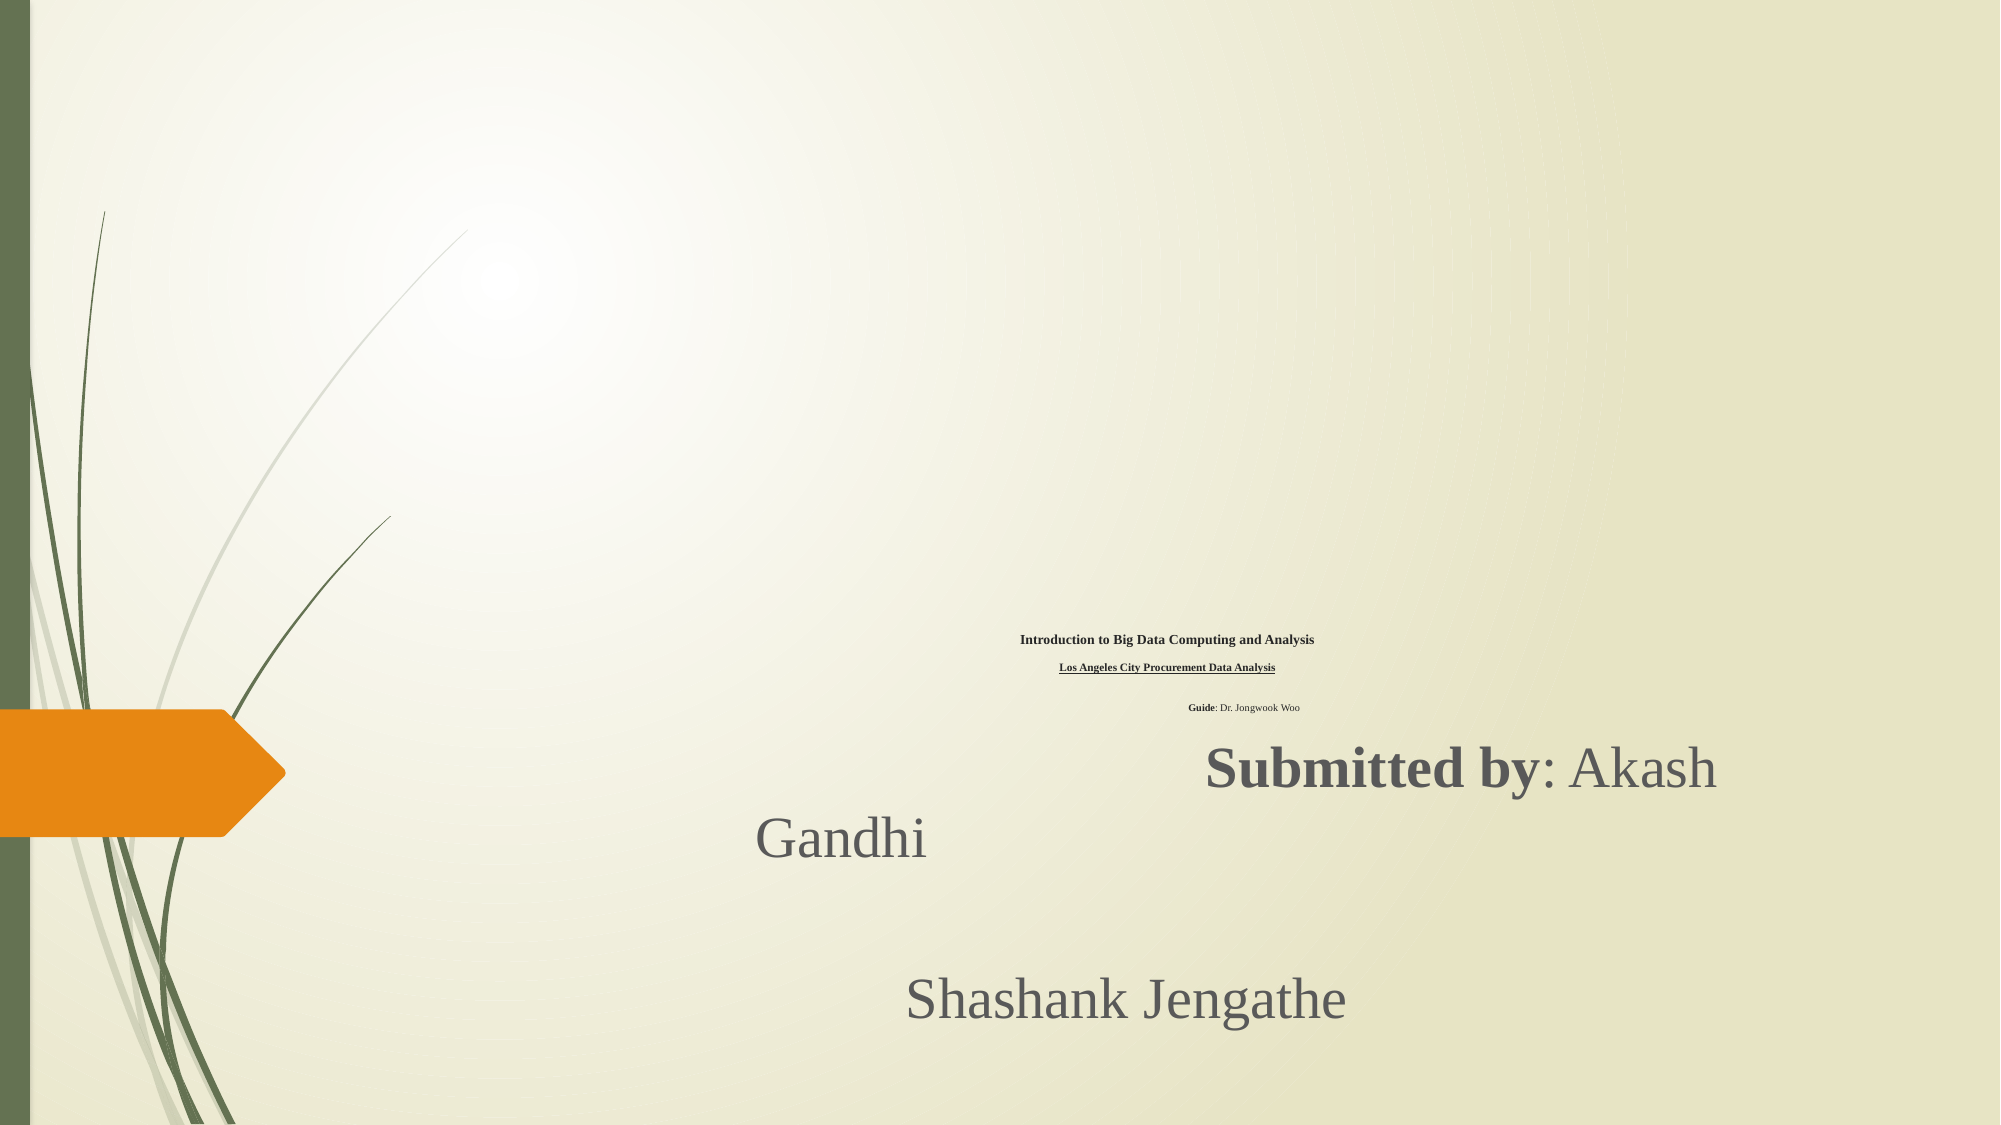

# Introduction to Big Data Computing and Analysis Los Angeles City Procurement Data Analysis Guide: Dr. Jongwook Woo
			Submitted by: Akash Gandhi
								Shashank Jengathe